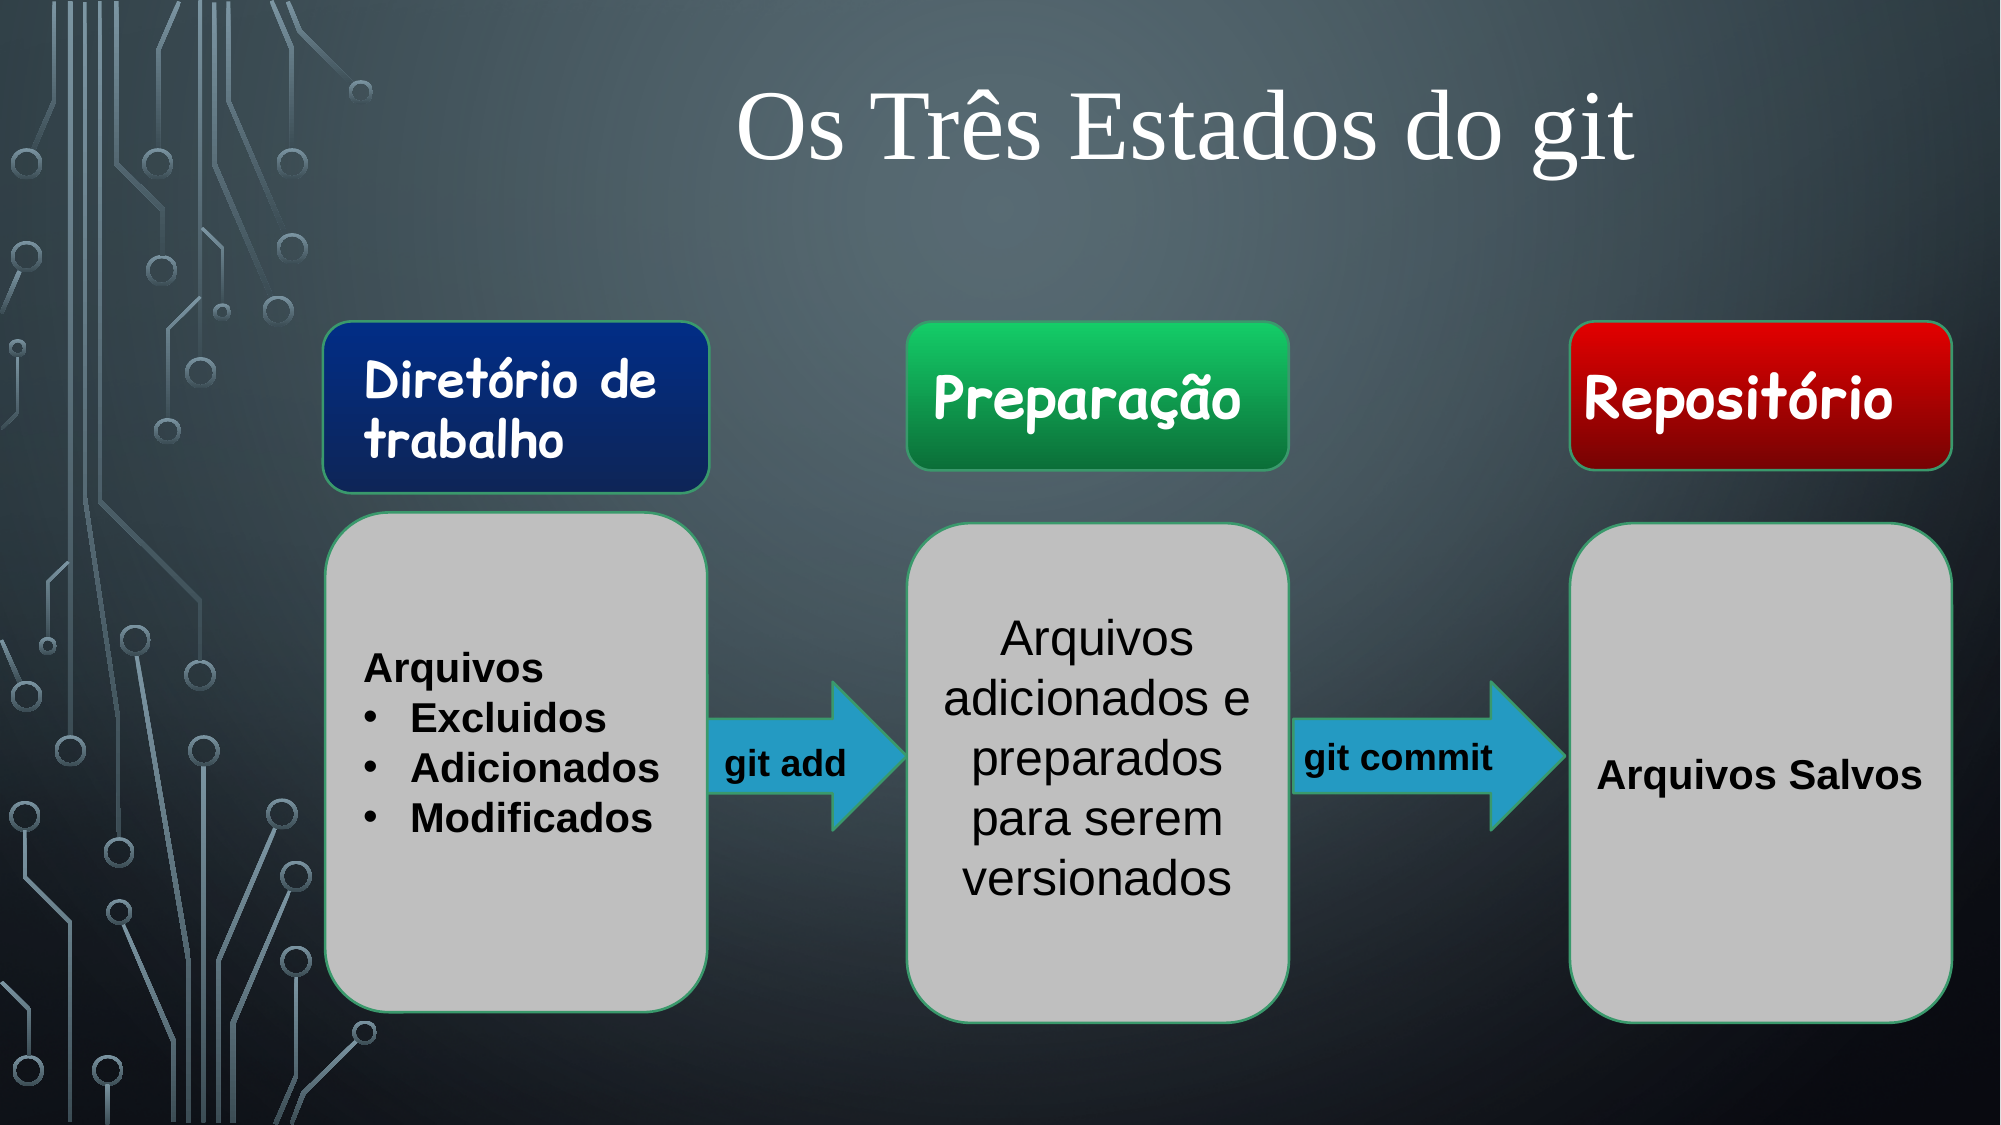

# Os Três Estados do git

Diretório de trabalho
Repositório
Preparação

Arquivos adicionados e preparados para serem versionados
Arquivos
Excluidos
Adicionados
Modificados

git commit
git add
Arquivos Salvos